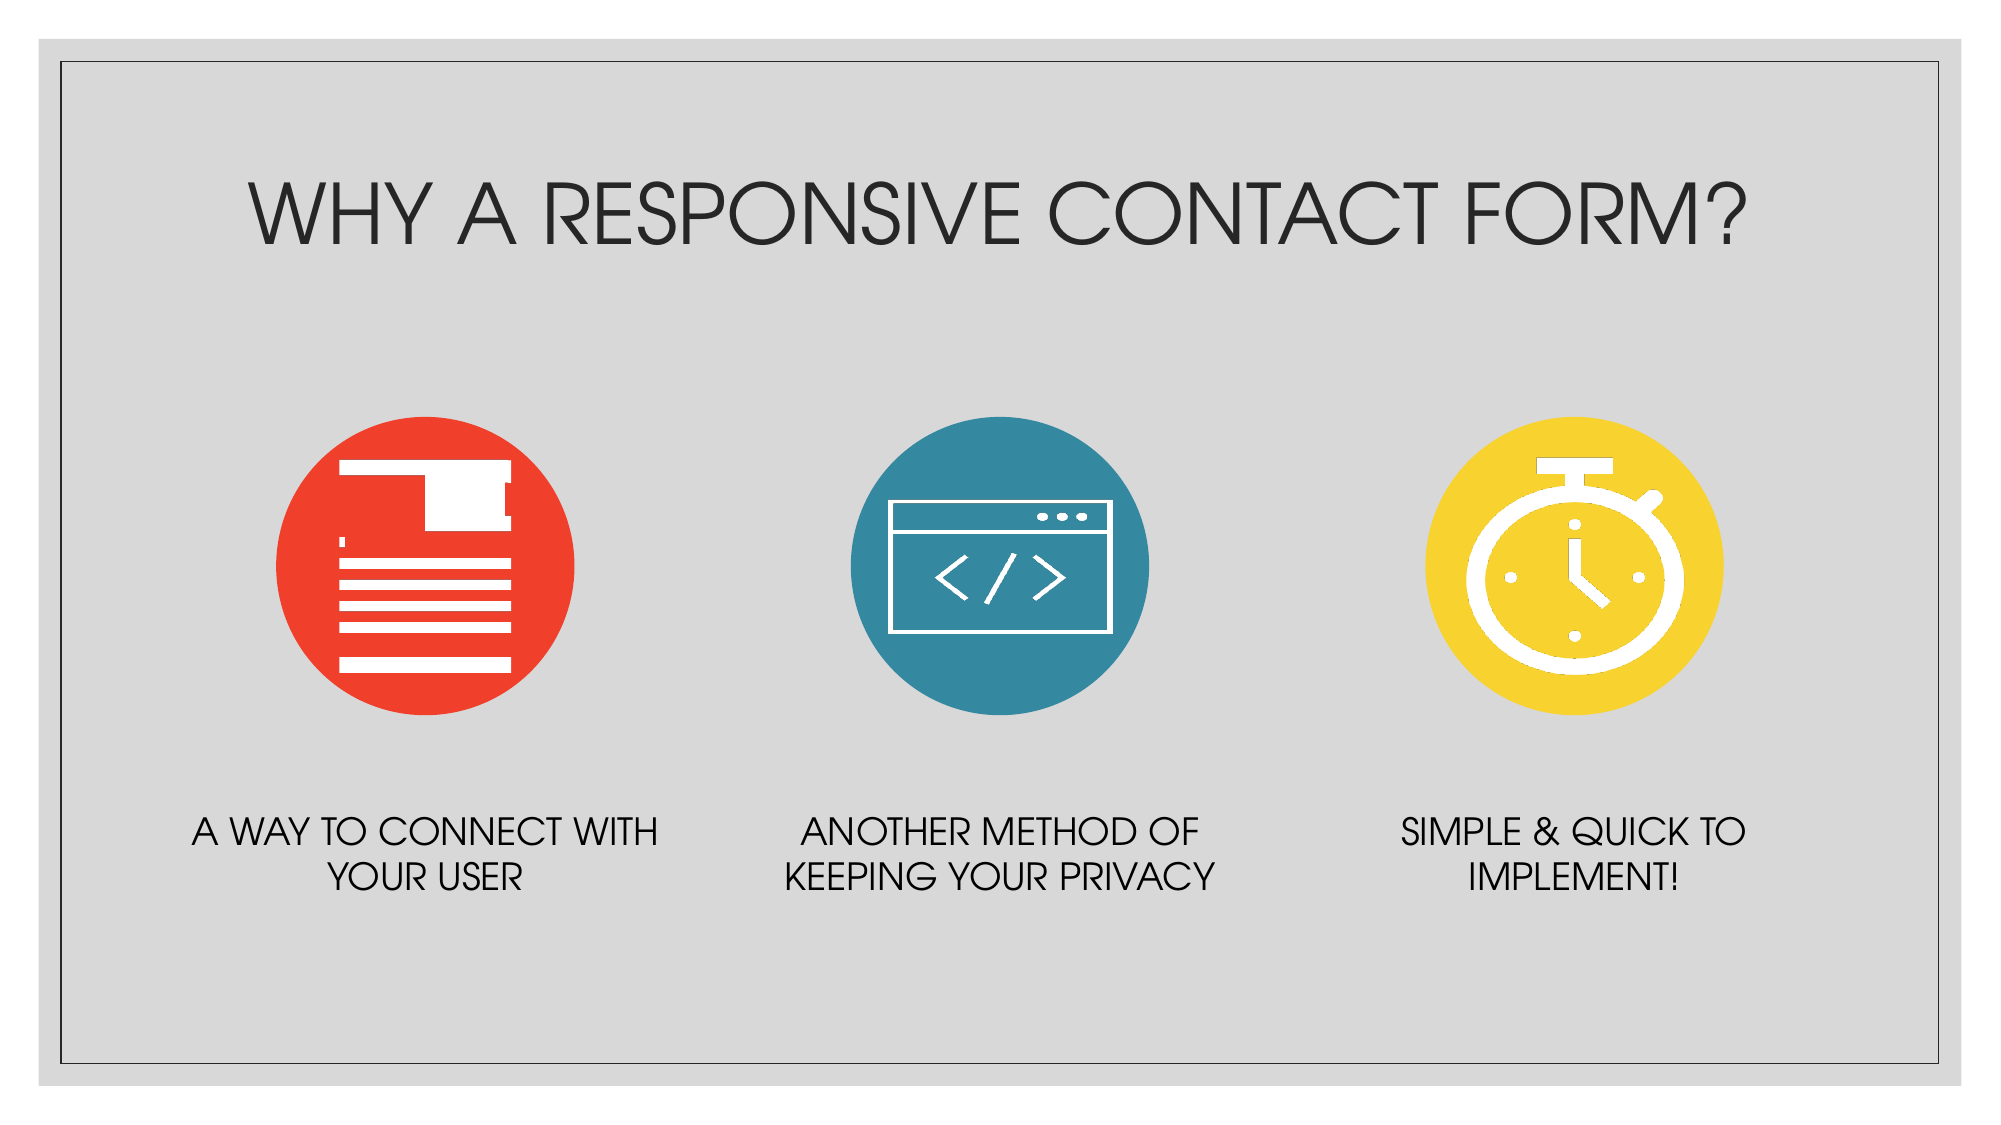

# WHY A RESPONSIVE CONTACT FORM?
A WAY TO CONNECT WITH YOUR USER
ANOTHER METHOD OF KEEPING YOUR PRIVACY
SIMPLE & QUICK TO IMPLEMENT!